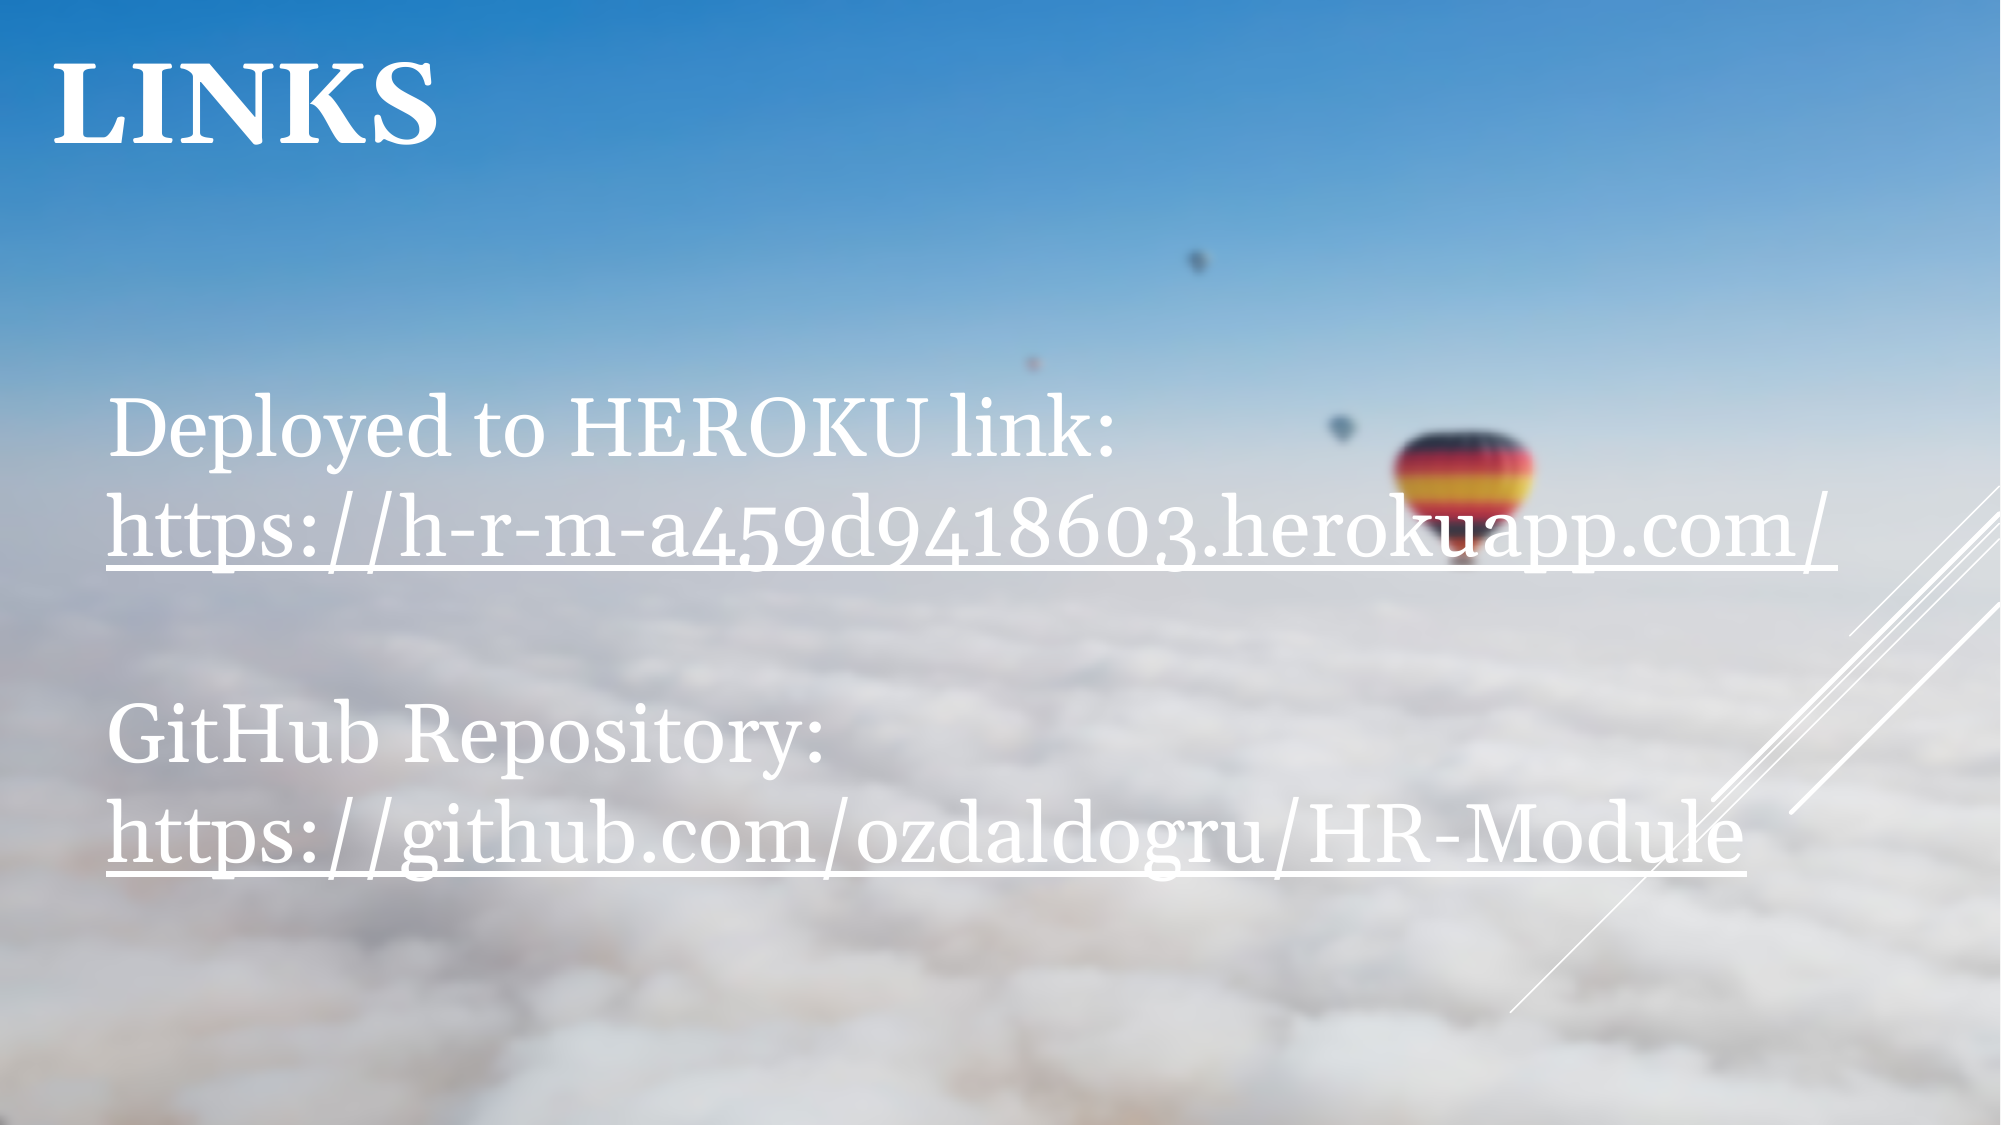

LINKS
Deployed to HEROKU link:
https://h-r-m-a459d9418603.herokuapp.com/

GitHub Repository:
https://github.com/ozdaldogru/HR-Module